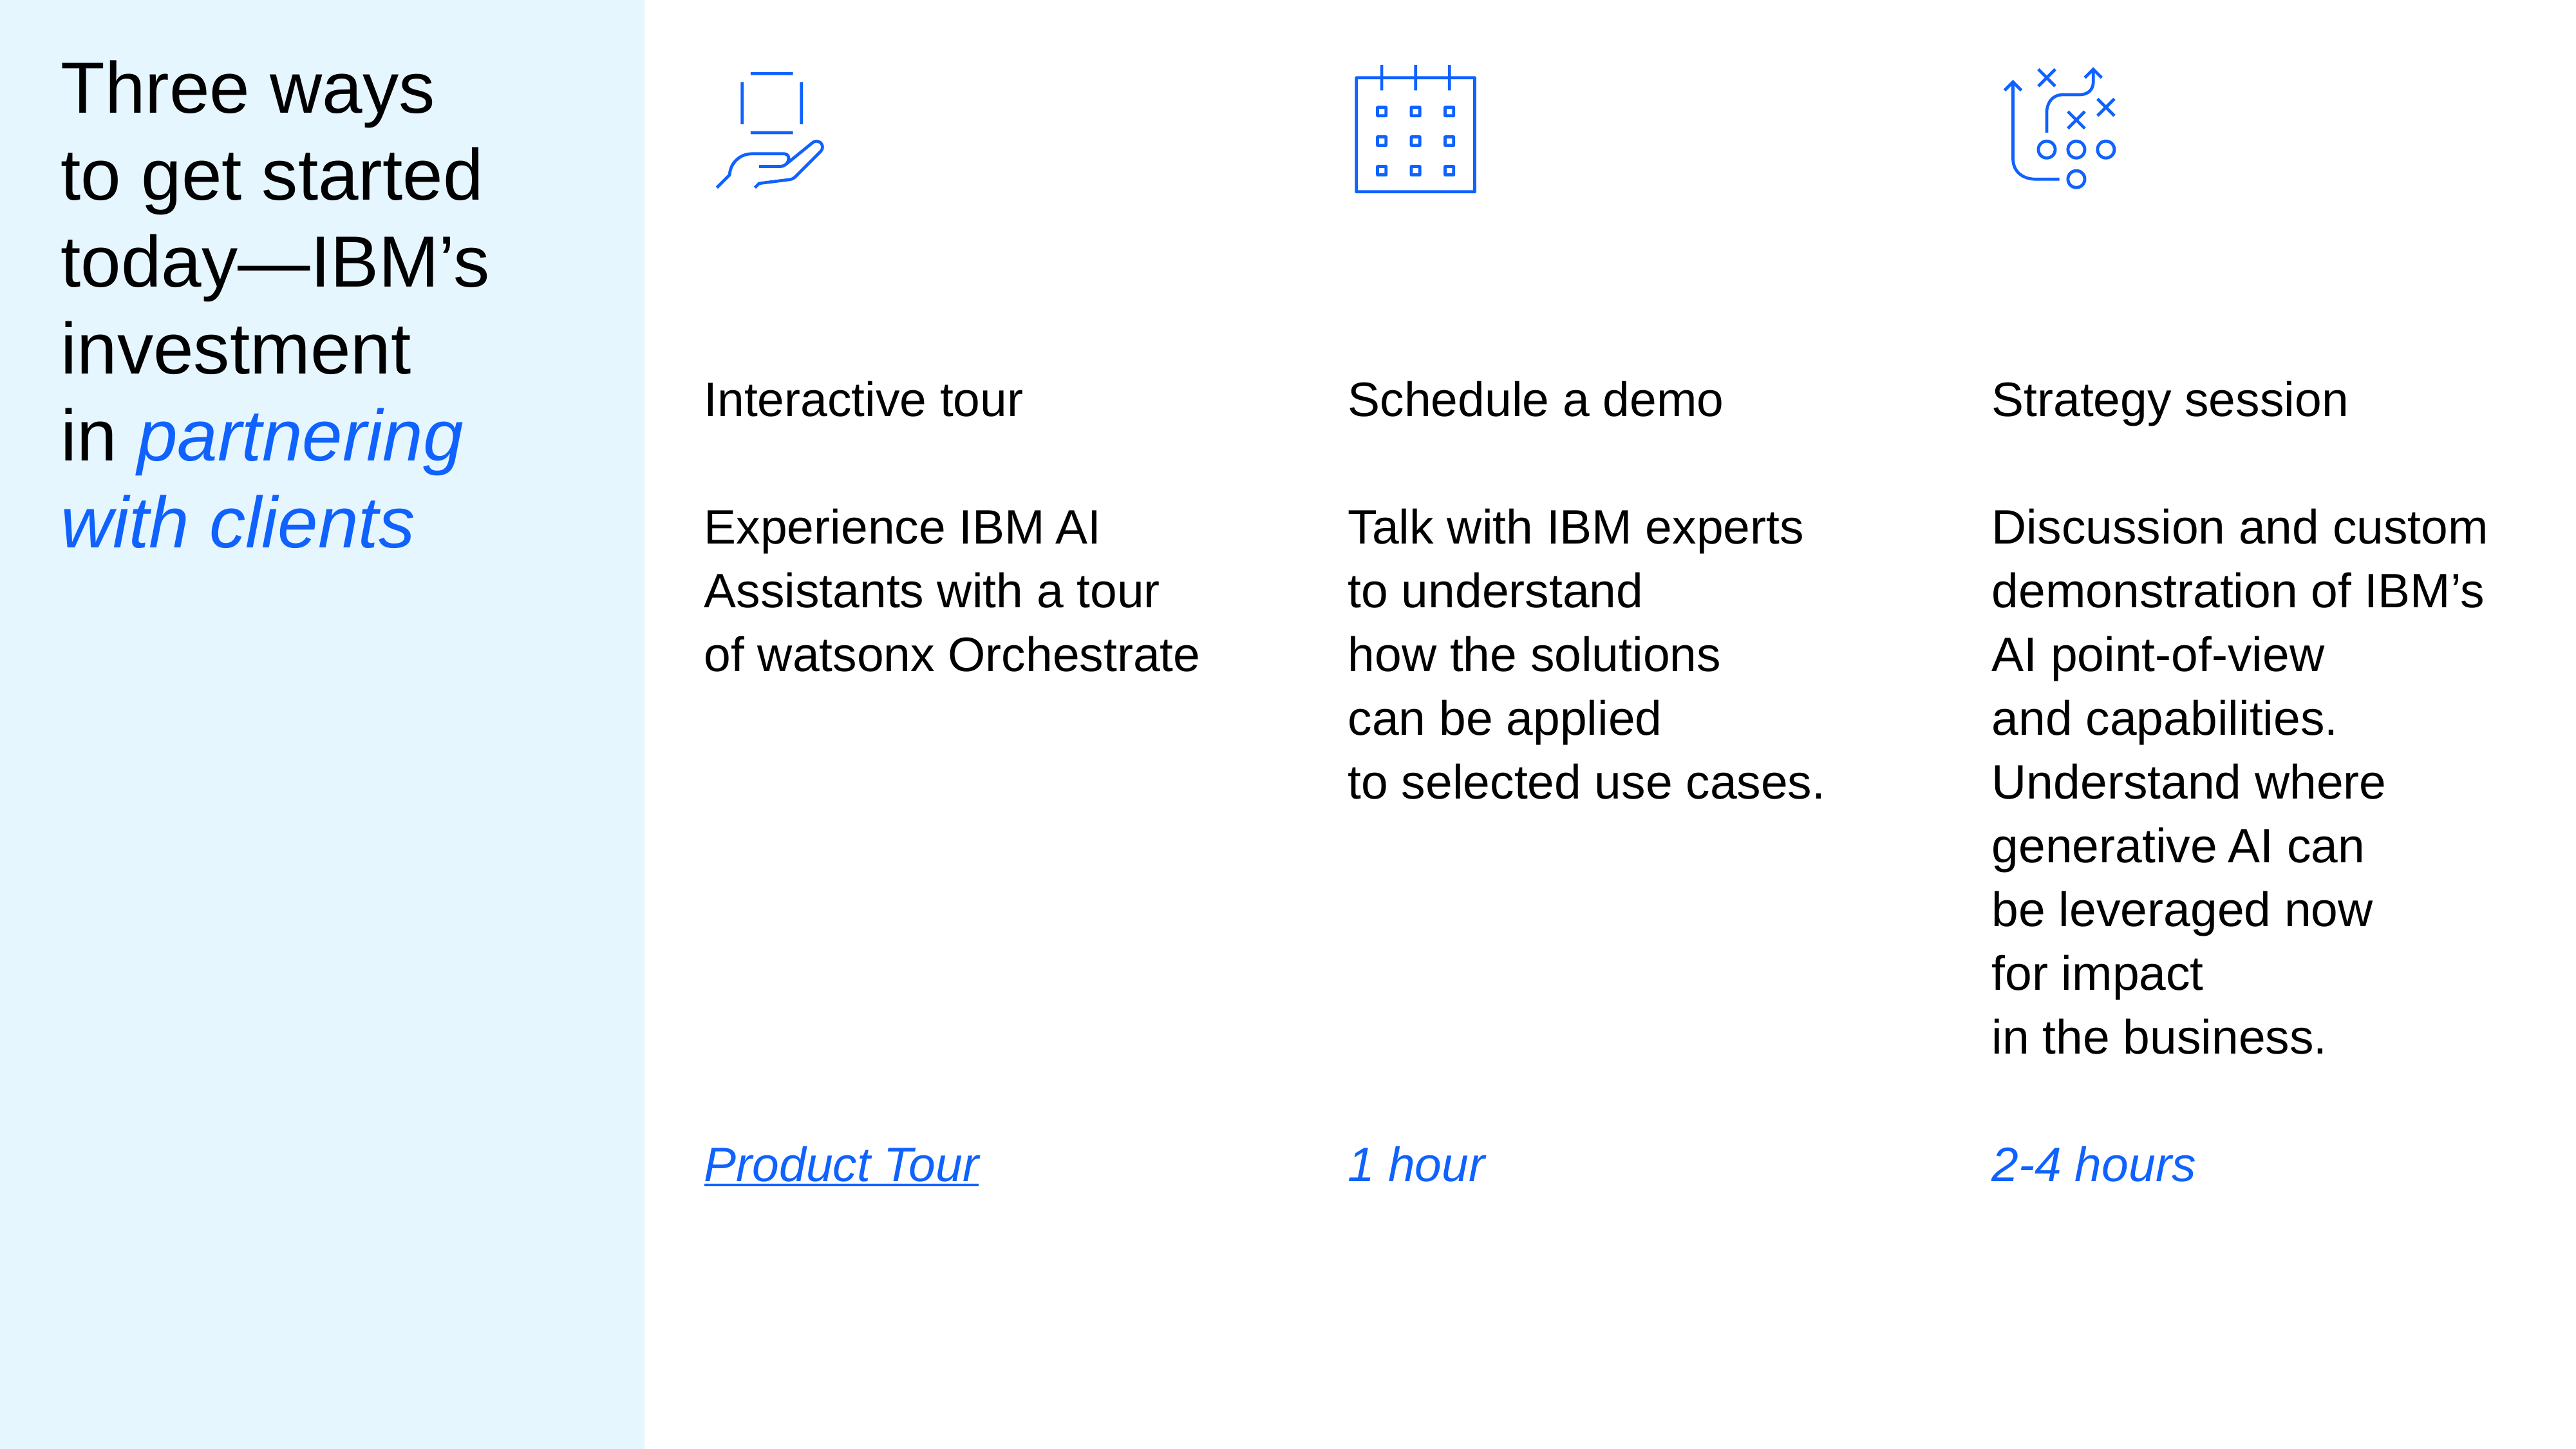

# Three ways to get started today—IBM’s investment in partnering with clients

Interactive tour

Experience IBM AI Assistants with a tour
of watsonx Orchestrate

Product Tour
Schedule a demo

Talk with IBM experts
to understand
how the solutions
can be applied
to selected use cases.

1 hour
Strategy session

Discussion and custom demonstration of IBM’s AI point-of-view
and capabilities. Understand where generative AI can
be leveraged now
for impact
in the business.

2-4 hours